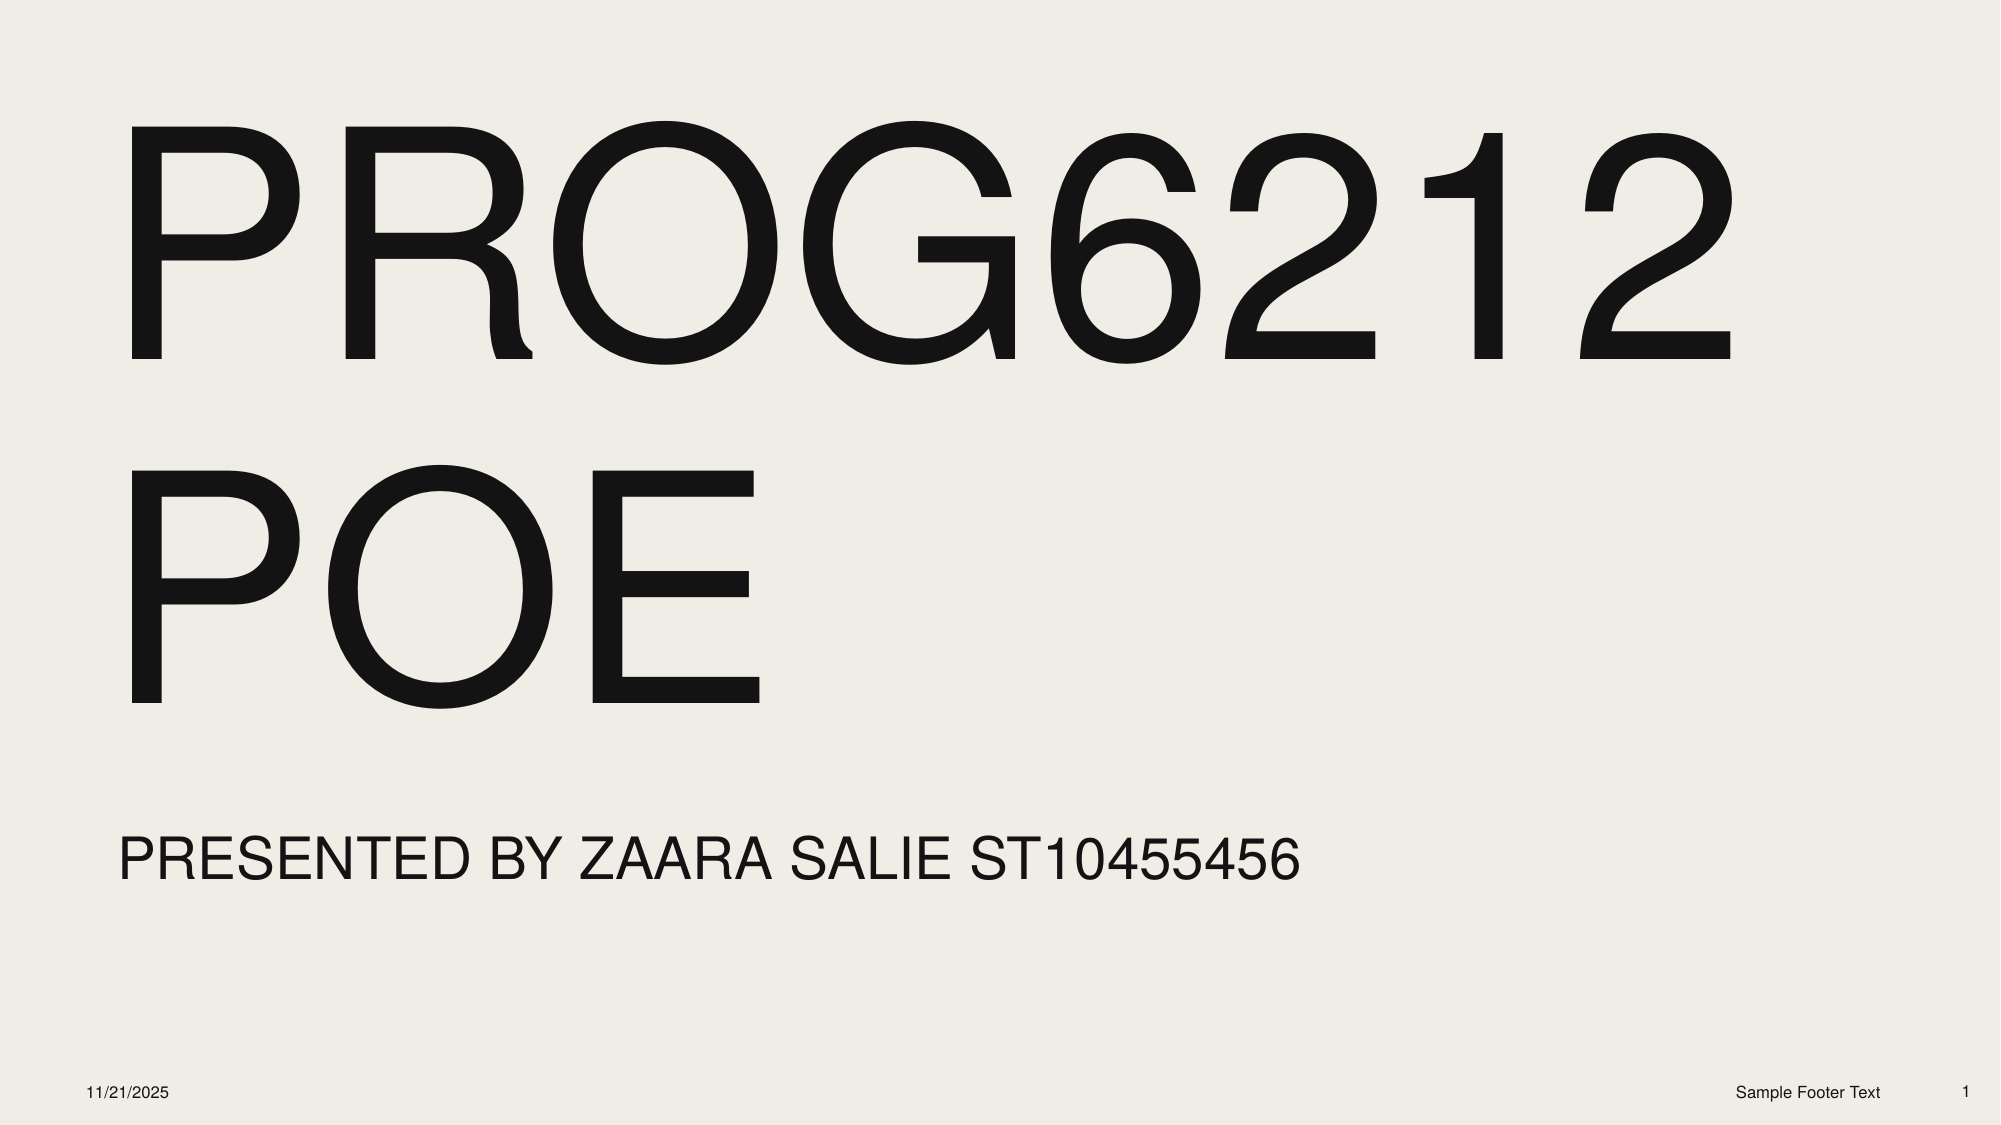

# PROG6212 POE
Presented by Zaara Salie st10455456
11/21/2025
Sample Footer Text
1